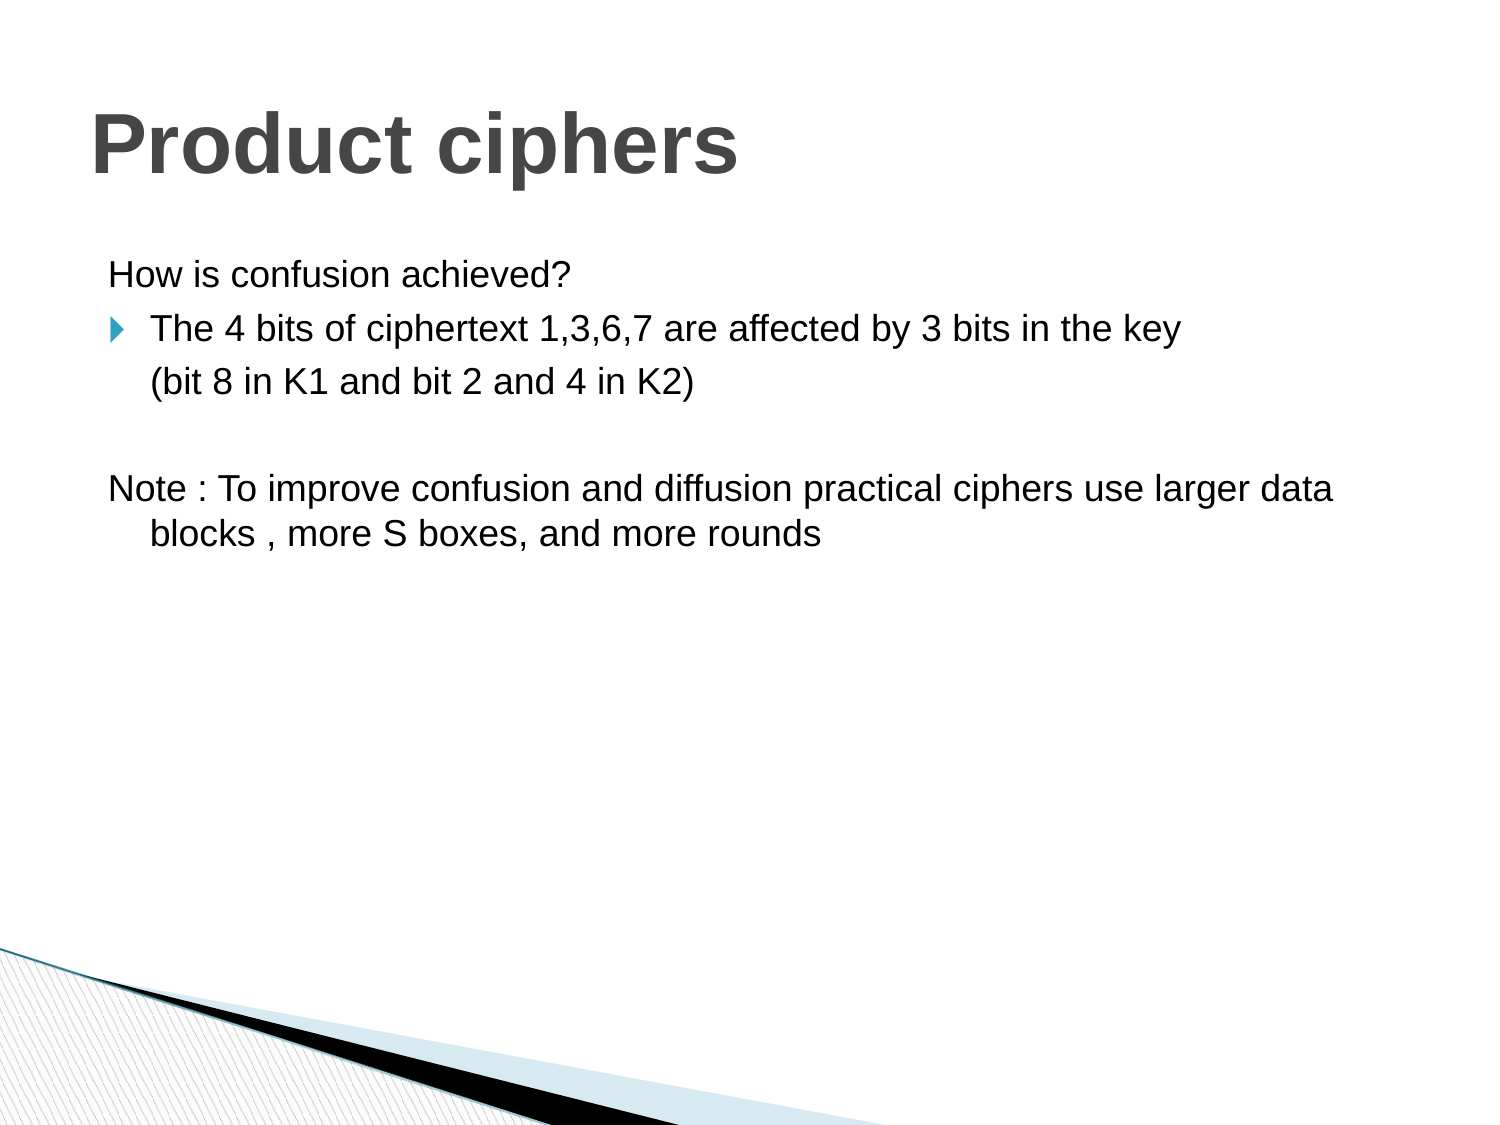

Product ciphers
How is confusion achieved?
The 4 bits of ciphertext 1,3,6,7 are affected by 3 bits in the key
    (bit 8 in K1 and bit 2 and 4 in K2)

Note : To improve confusion and diffusion practical ciphers use larger data blocks , more S boxes, and more rounds